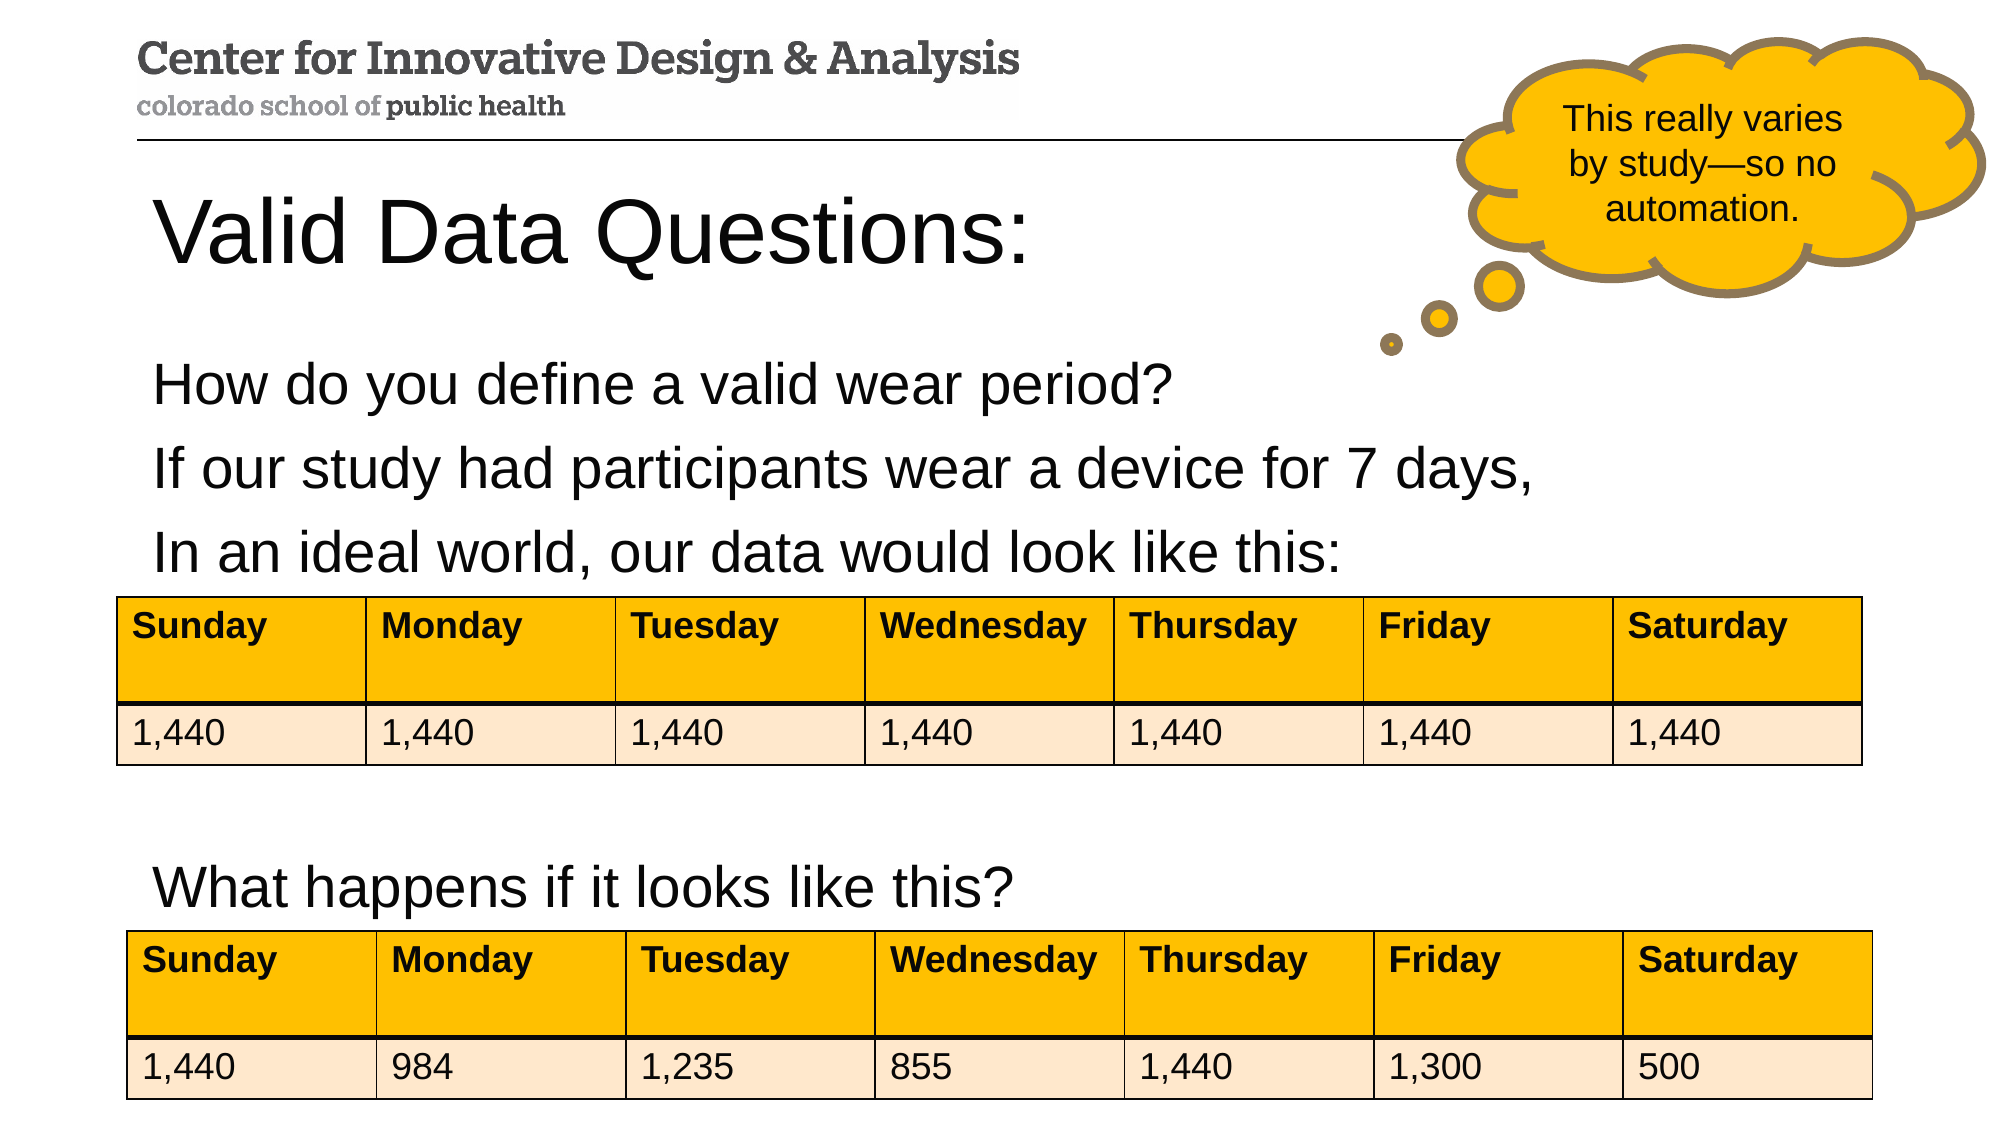

This really varies by study—so no automation.
# Valid Data Questions:
How do you define a valid wear period?
If our study had participants wear a device for 7 days,
In an ideal world, our data would look like this:

What happens if it looks like this?

| Sunday | Monday | Tuesday | Wednesday | Thursday | Friday | Saturday |
| --- | --- | --- | --- | --- | --- | --- |
| 1,440 | 1,440 | 1,440 | 1,440 | 1,440 | 1,440 | 1,440 |
| Sunday | Monday | Tuesday | Wednesday | Thursday | Friday | Saturday |
| --- | --- | --- | --- | --- | --- | --- |
| 1,440 | 984 | 1,235 | 855 | 1,440 | 1,300 | 500 |